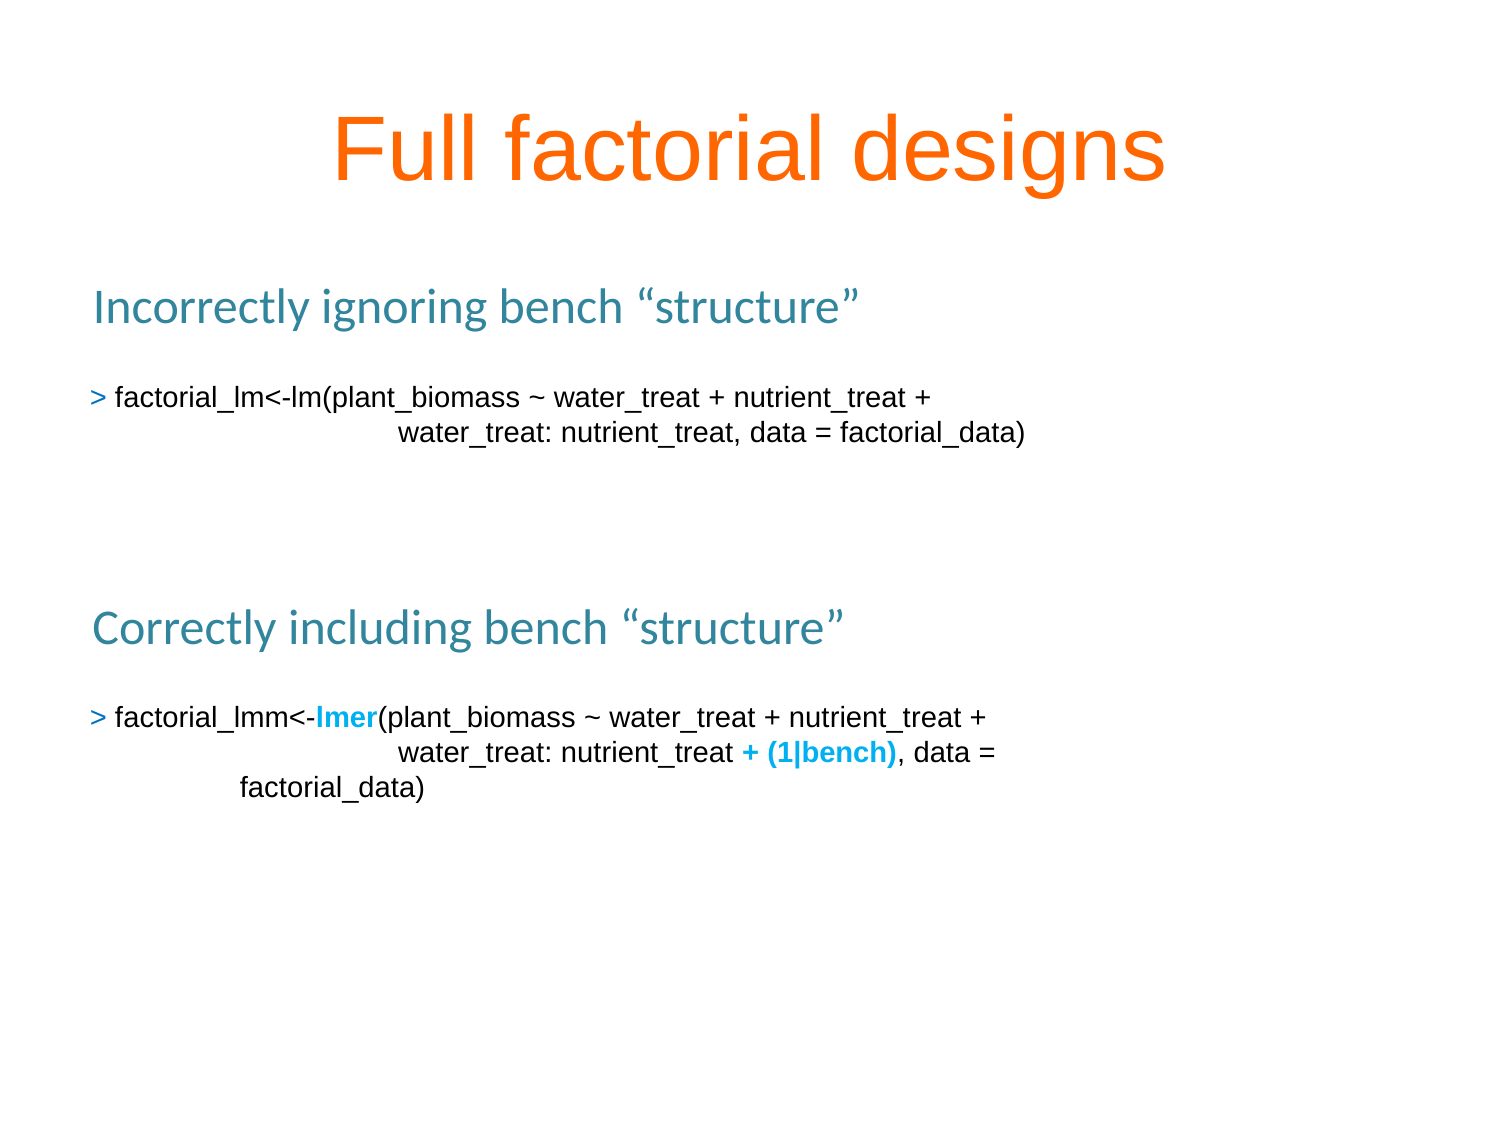

Full factorial designs
Incorrectly ignoring bench “structure”
> factorial_lm<-lm(plant_biomass ~ water_treat + nutrient_treat +
		 water_treat: nutrient_treat, data = factorial_data)

Correctly including bench “structure”
> factorial_lmm<-lmer(plant_biomass ~ water_treat + nutrient_treat +
		 water_treat: nutrient_treat + (1|bench), data = 			factorial_data)